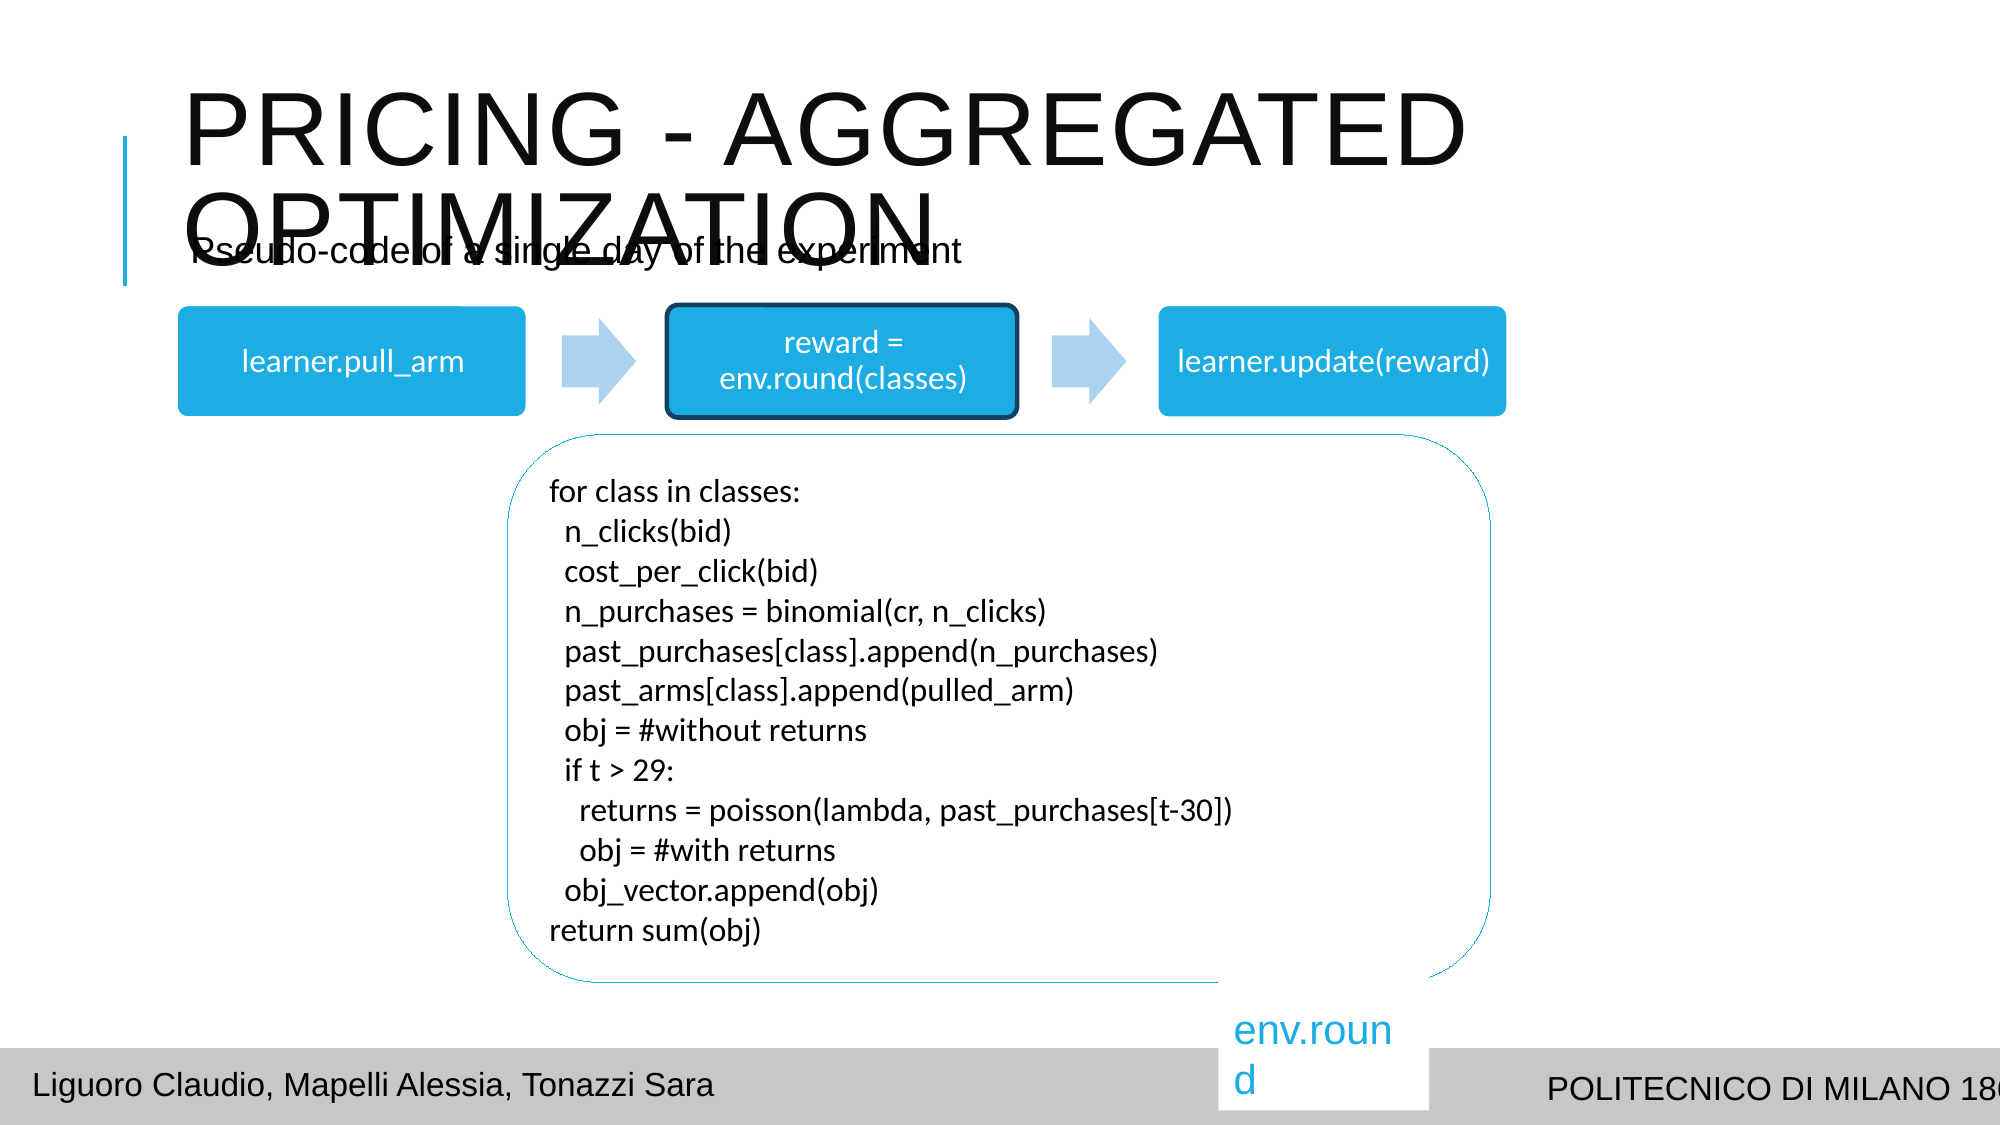

learner.pull_arm

reward = env.round(classes)

learner.update(reward)
# PRICING - aggregated OPTIMIZATION
Pseudo-code of a single day of the experiment
for class in classes:
  n_clicks(bid)
  cost_per_click(bid)
  n_purchases = binomial(cr, n_clicks)
  past_purchases[class].append(n_purchases)
  past_arms[class].append(pulled_arm)
  obj = #without returns
  if t > 29:
    returns = poisson(lambda, past_purchases[t-30])
    obj = #with returns
  obj_vector.append(obj)
return sum(obj)
 env.round

Liguoro Claudio, Mapelli Alessia, Tonazzi Sara
POLITECNICO DI MILANO 1863